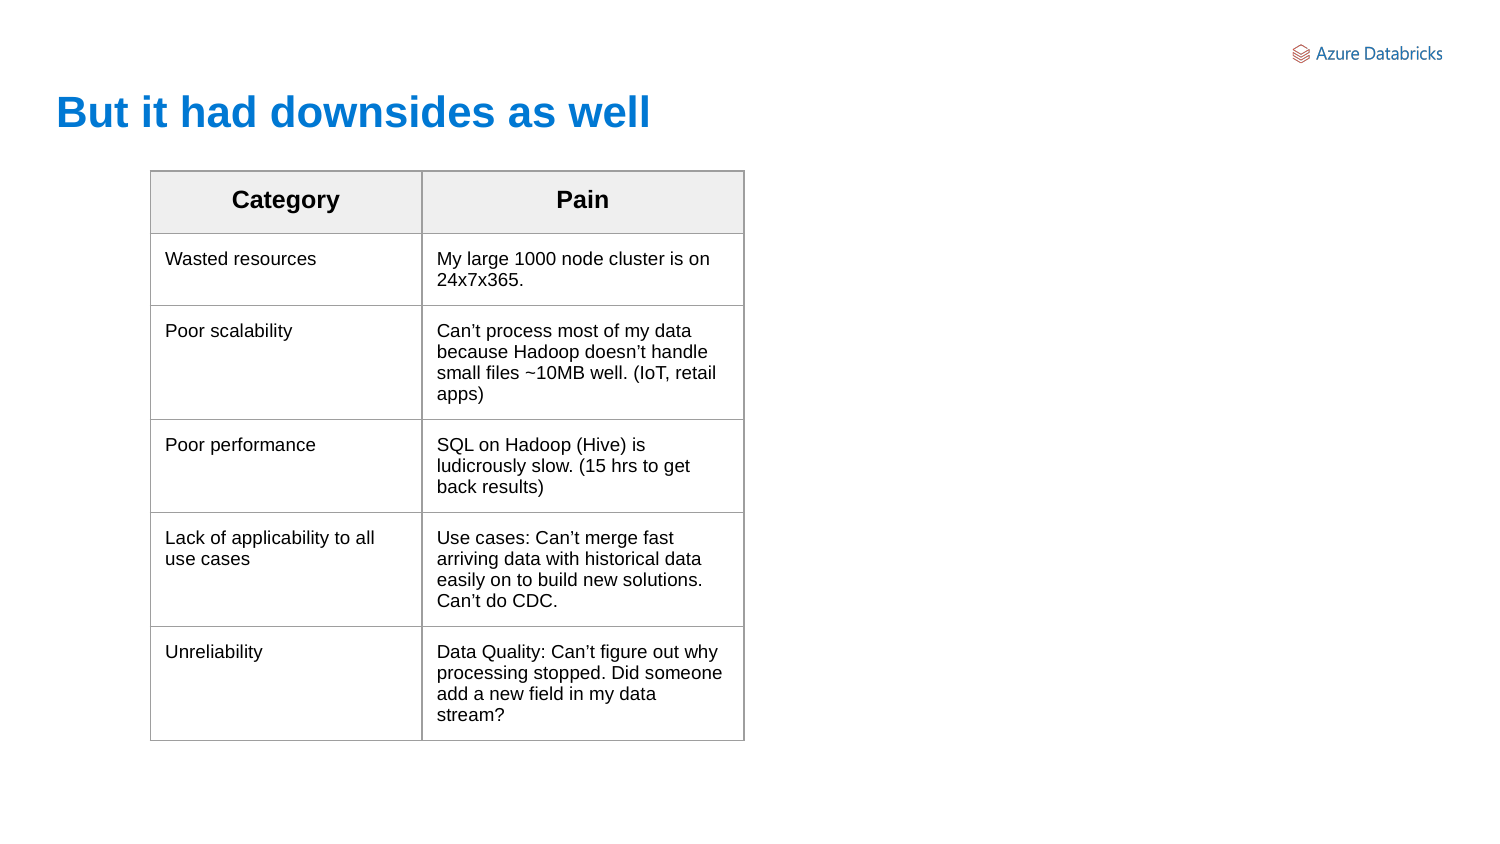

# But it had downsides as well
| Category | Pain |
| --- | --- |
| Wasted resources | My large 1000 node cluster is on 24x7x365. |
| Poor scalability | Can’t process most of my data because Hadoop doesn’t handle small files ~10MB well. (IoT, retail apps) |
| Poor performance | SQL on Hadoop (Hive) is ludicrously slow. (15 hrs to get back results) |
| Lack of applicability to all use cases | Use cases: Can’t merge fast arriving data with historical data easily on to build new solutions. Can’t do CDC. |
| Unreliability | Data Quality: Can’t figure out why processing stopped. Did someone add a new field in my data stream? |